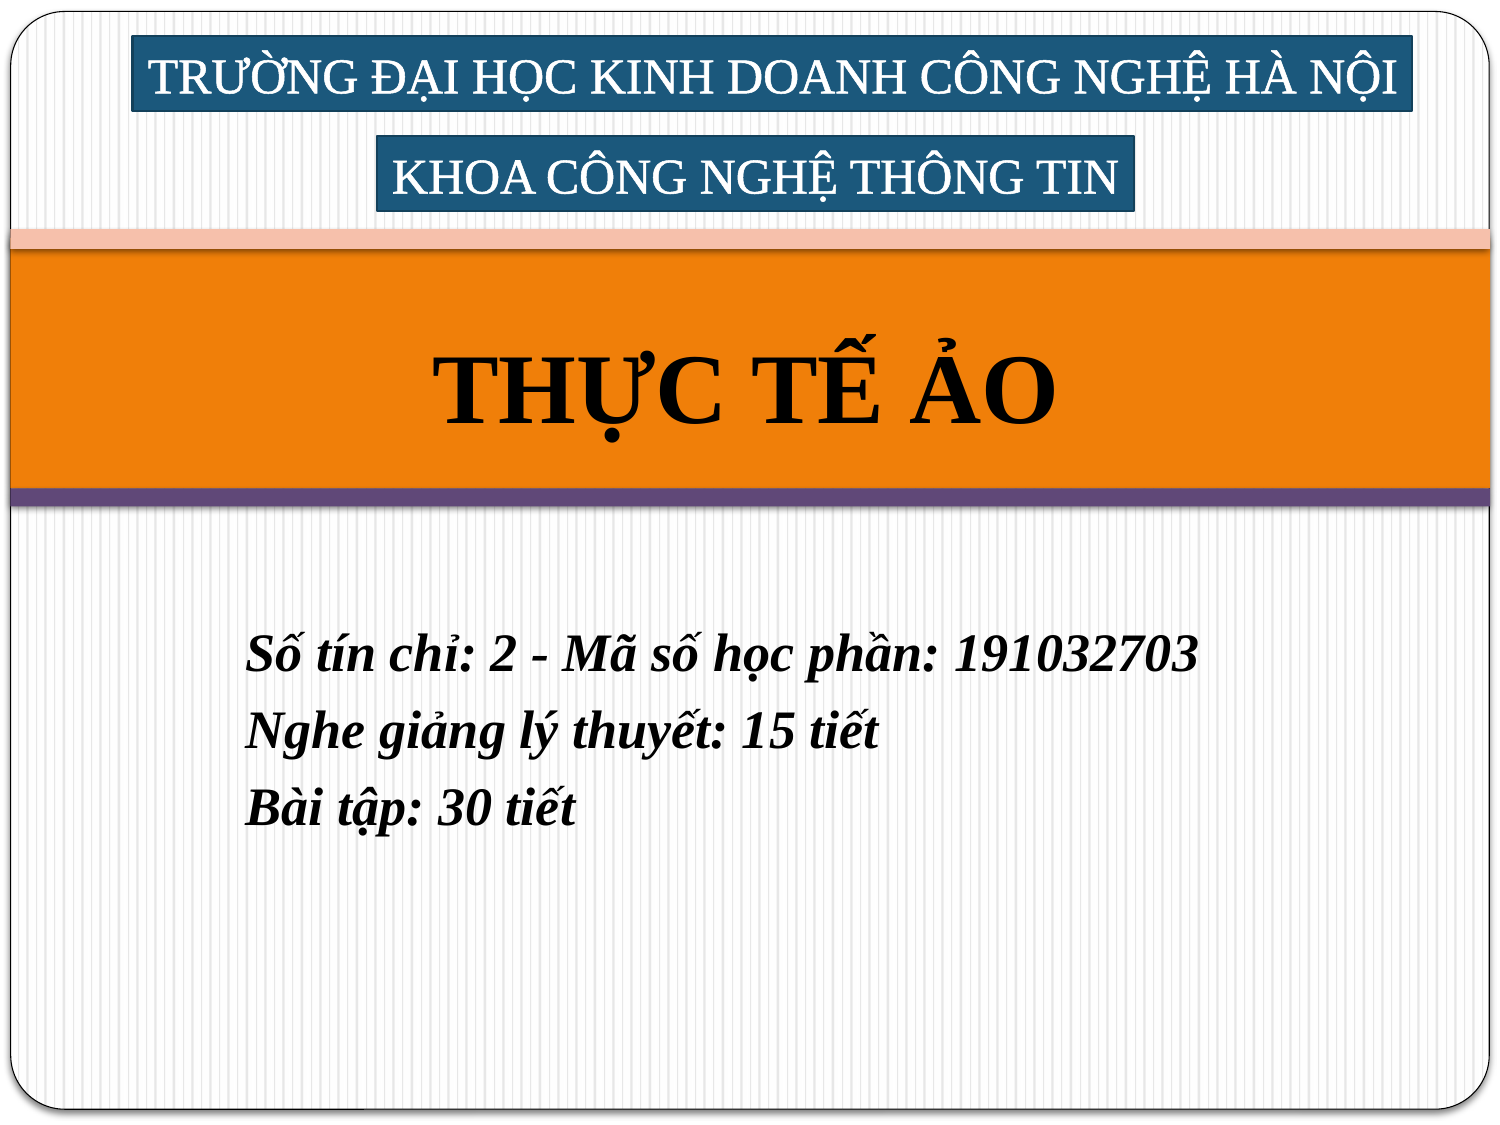

TRƯỜNG ĐẠI HỌC KINH DOANH CÔNG NGHỆ HÀ NỘI
KHOA CÔNG NGHỆ THÔNG TIN
# THỰC TẾ ẢO
Số tín chỉ: 2 - Mã số học phần: 191032703
Nghe giảng lý thuyết: 15 tiết
Bài tập: 30 tiết